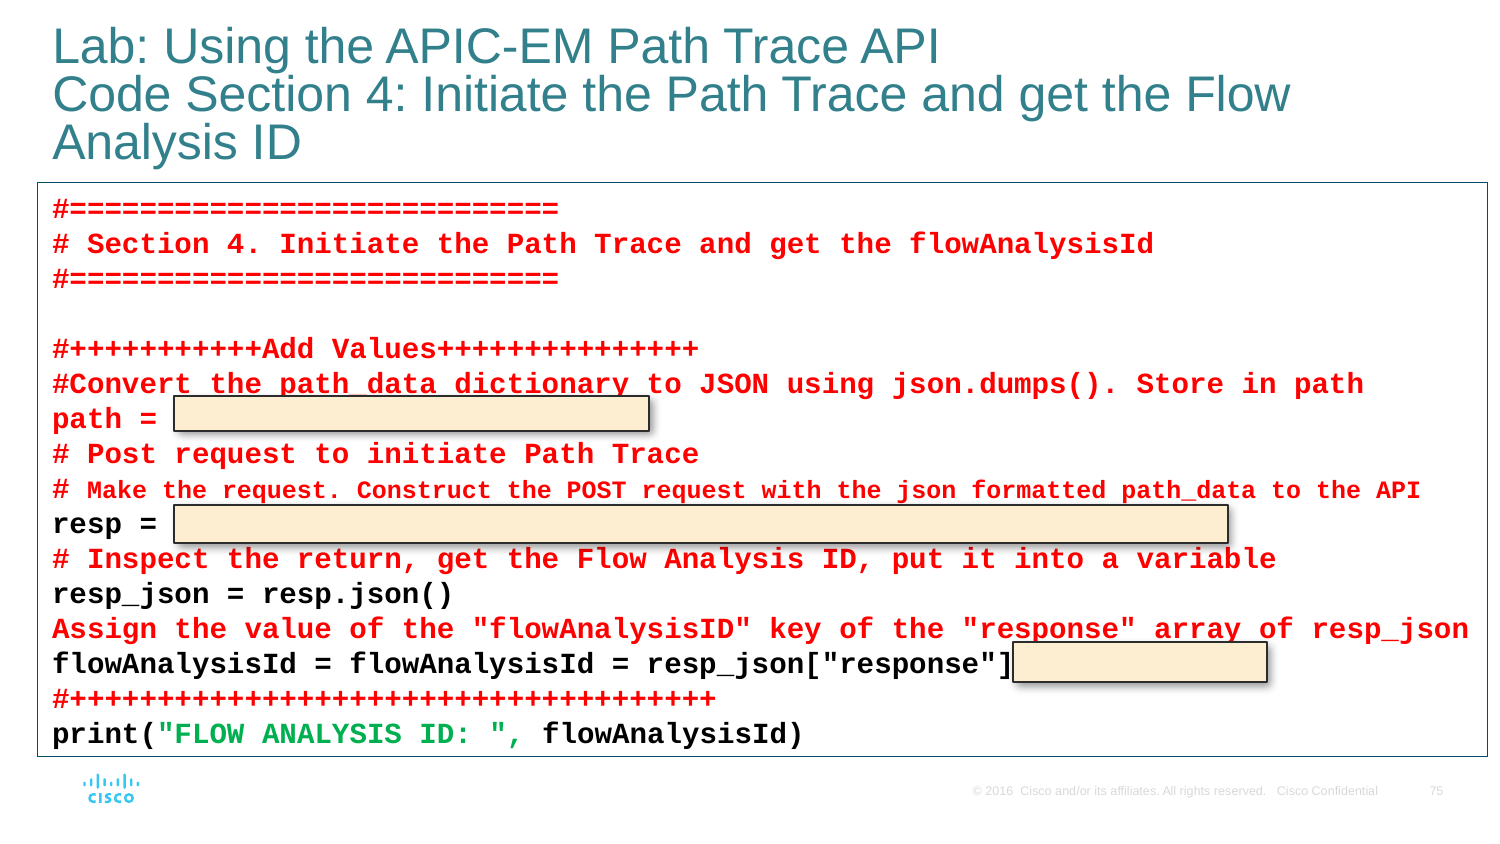

# Lab: Using the APIC-EM Path Trace API Code Section 4: Initiate the Path Trace and get the Flow Analysis ID
#============================
# Section 4. Initiate the Path Trace and get the flowAnalysisId
#============================

#+++++++++++Add Values+++++++++++++++
#Convert the path_data dictionary to JSON using json.dumps(). Store in path
path =
# Post request to initiate Path Trace
# Make the request. Construct the POST request with the json formatted path_data to the API
resp =
# Inspect the return, get the Flow Analysis ID, put it into a variable
resp_json = resp.json()
Assign the value of the "flowAnalysisID" key of the "response" array of resp_json
flowAnalysisId = flowAnalysisId = resp_json["response"]
#+++++++++++++++++++++++++++++++++++++
print("FLOW ANALYSIS ID: ", flowAnalysisId)